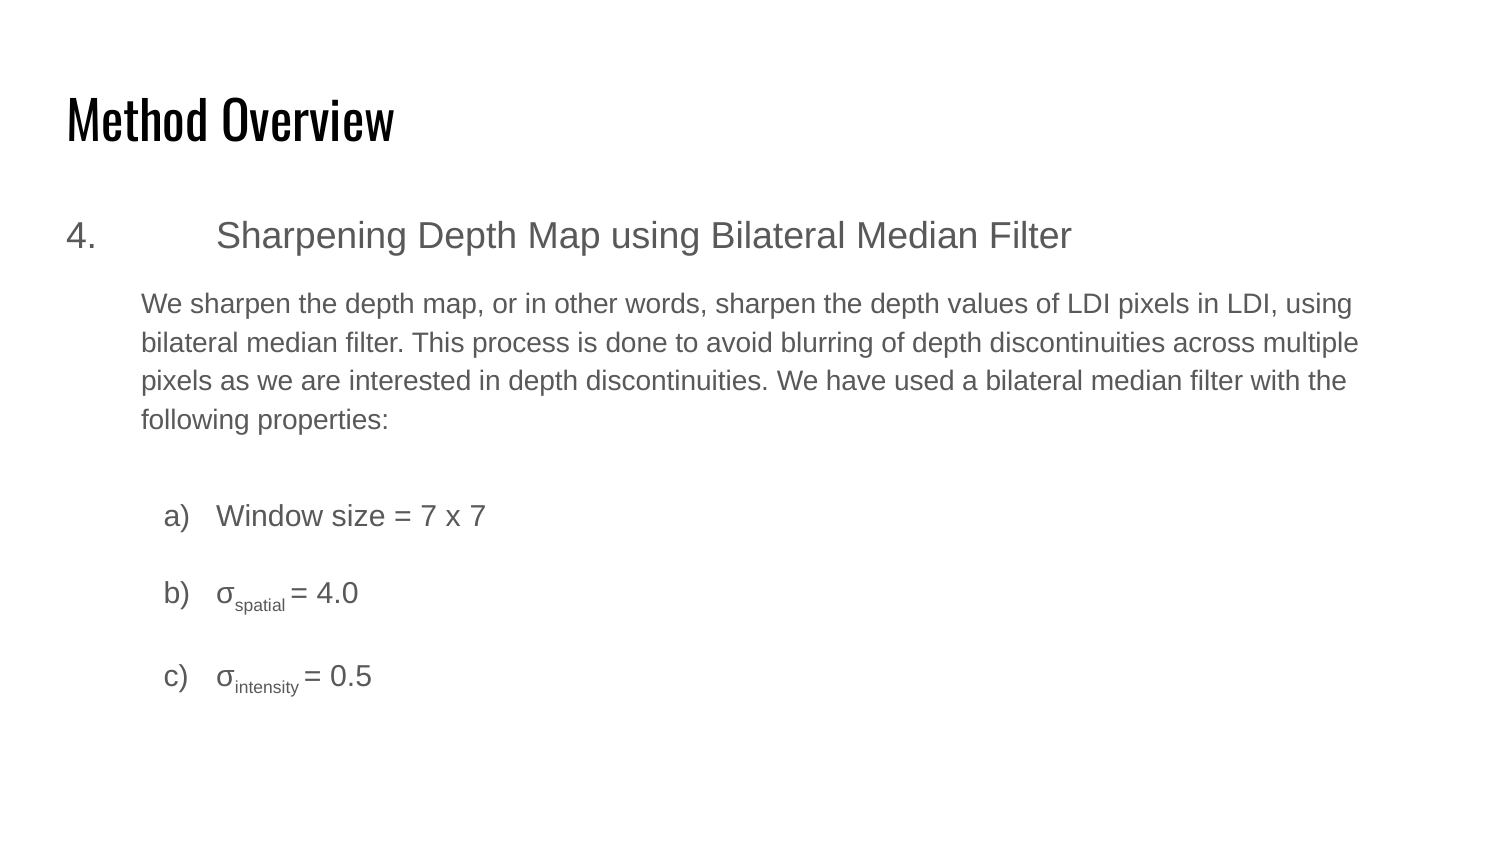

# Method Overview
4. 	Sharpening Depth Map using Bilateral Median Filter
We sharpen the depth map, or in other words, sharpen the depth values of LDI pixels in LDI, using bilateral median filter. This process is done to avoid blurring of depth discontinuities across multiple pixels as we are interested in depth discontinuities. We have used a bilateral median filter with the following properties:
Window size = 7 x 7
σspatial = 4.0
σintensity = 0.5